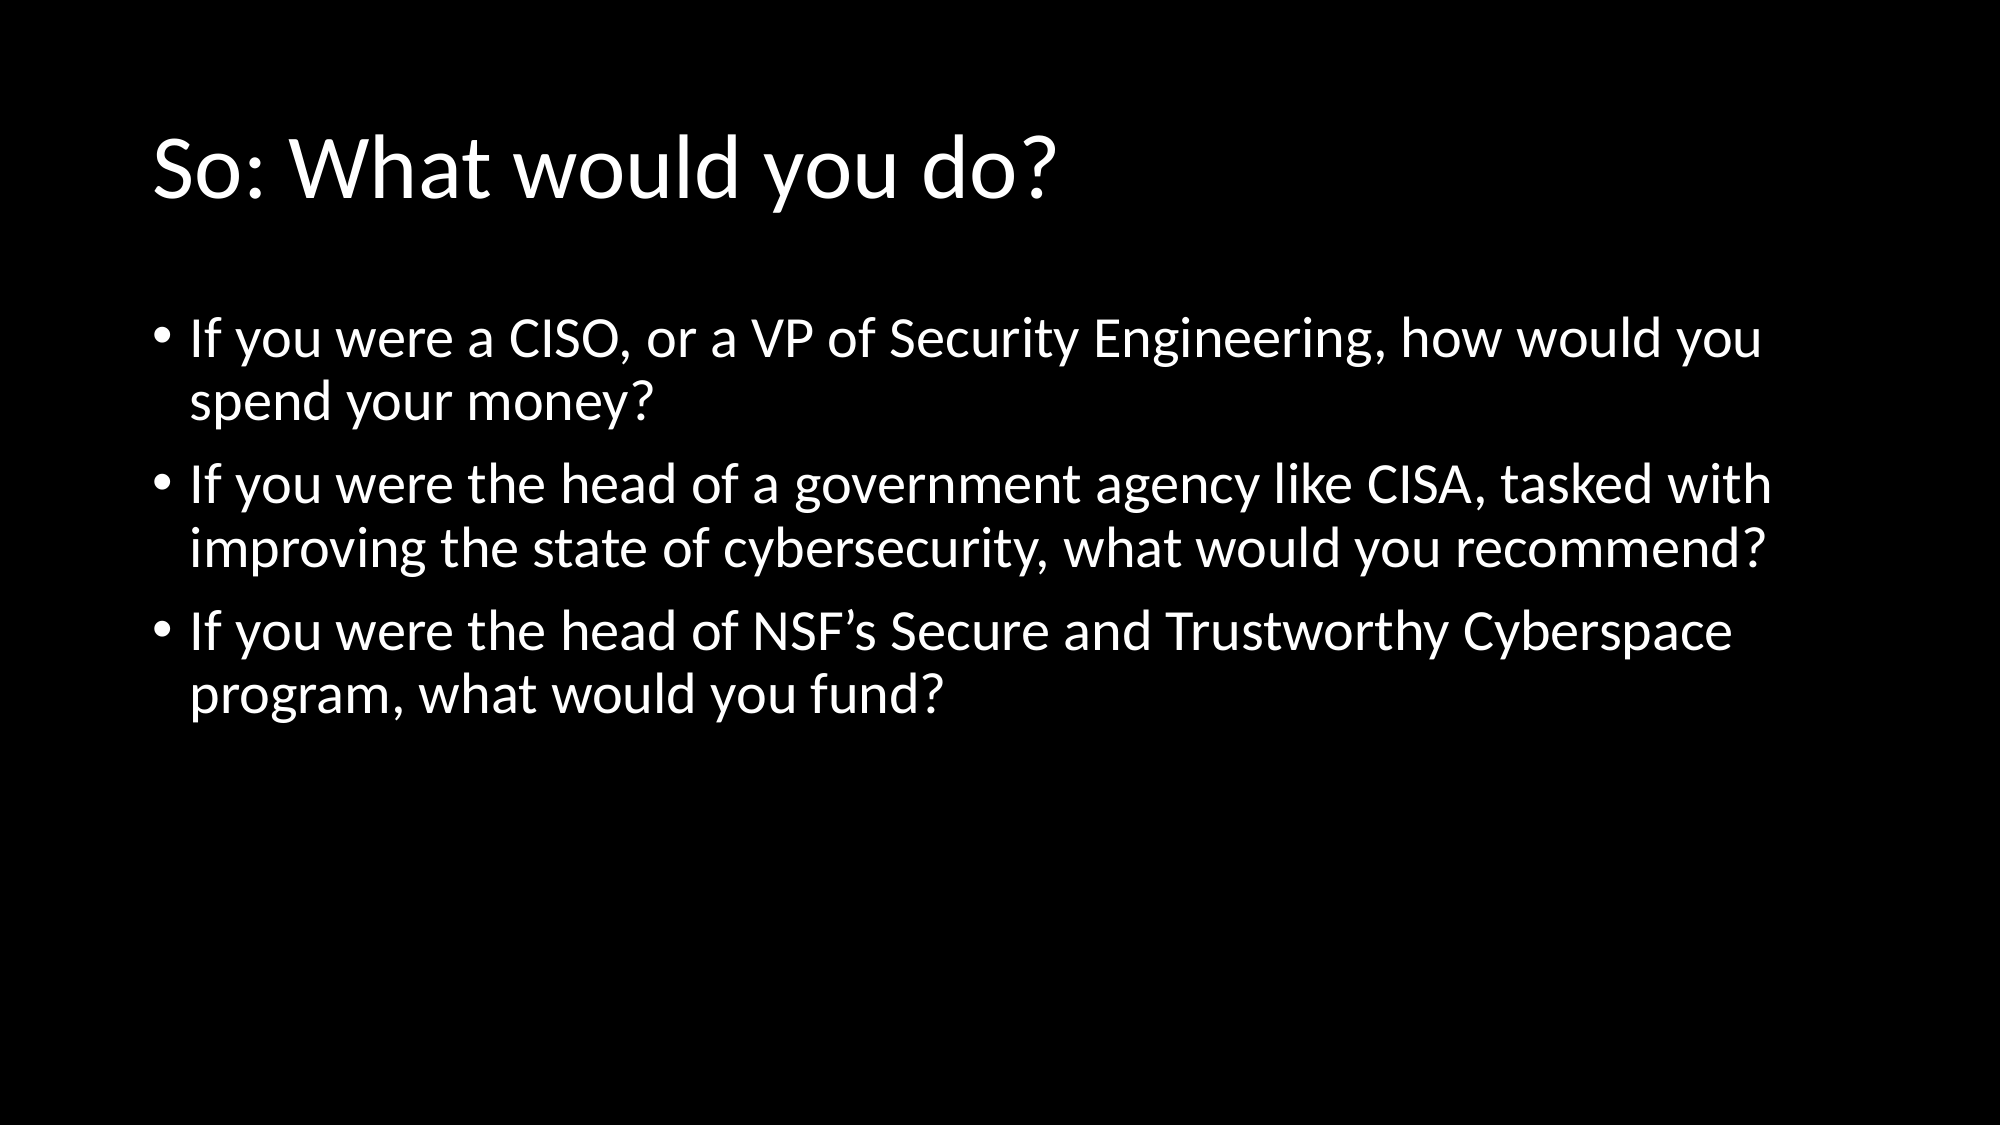

# So: What would you do?
If you were a CISO, or a VP of Security Engineering, how would you spend your money?
If you were the head of a government agency like CISA, tasked with improving the state of cybersecurity, what would you recommend?
If you were the head of NSF’s Secure and Trustworthy Cyberspace program, what would you fund?